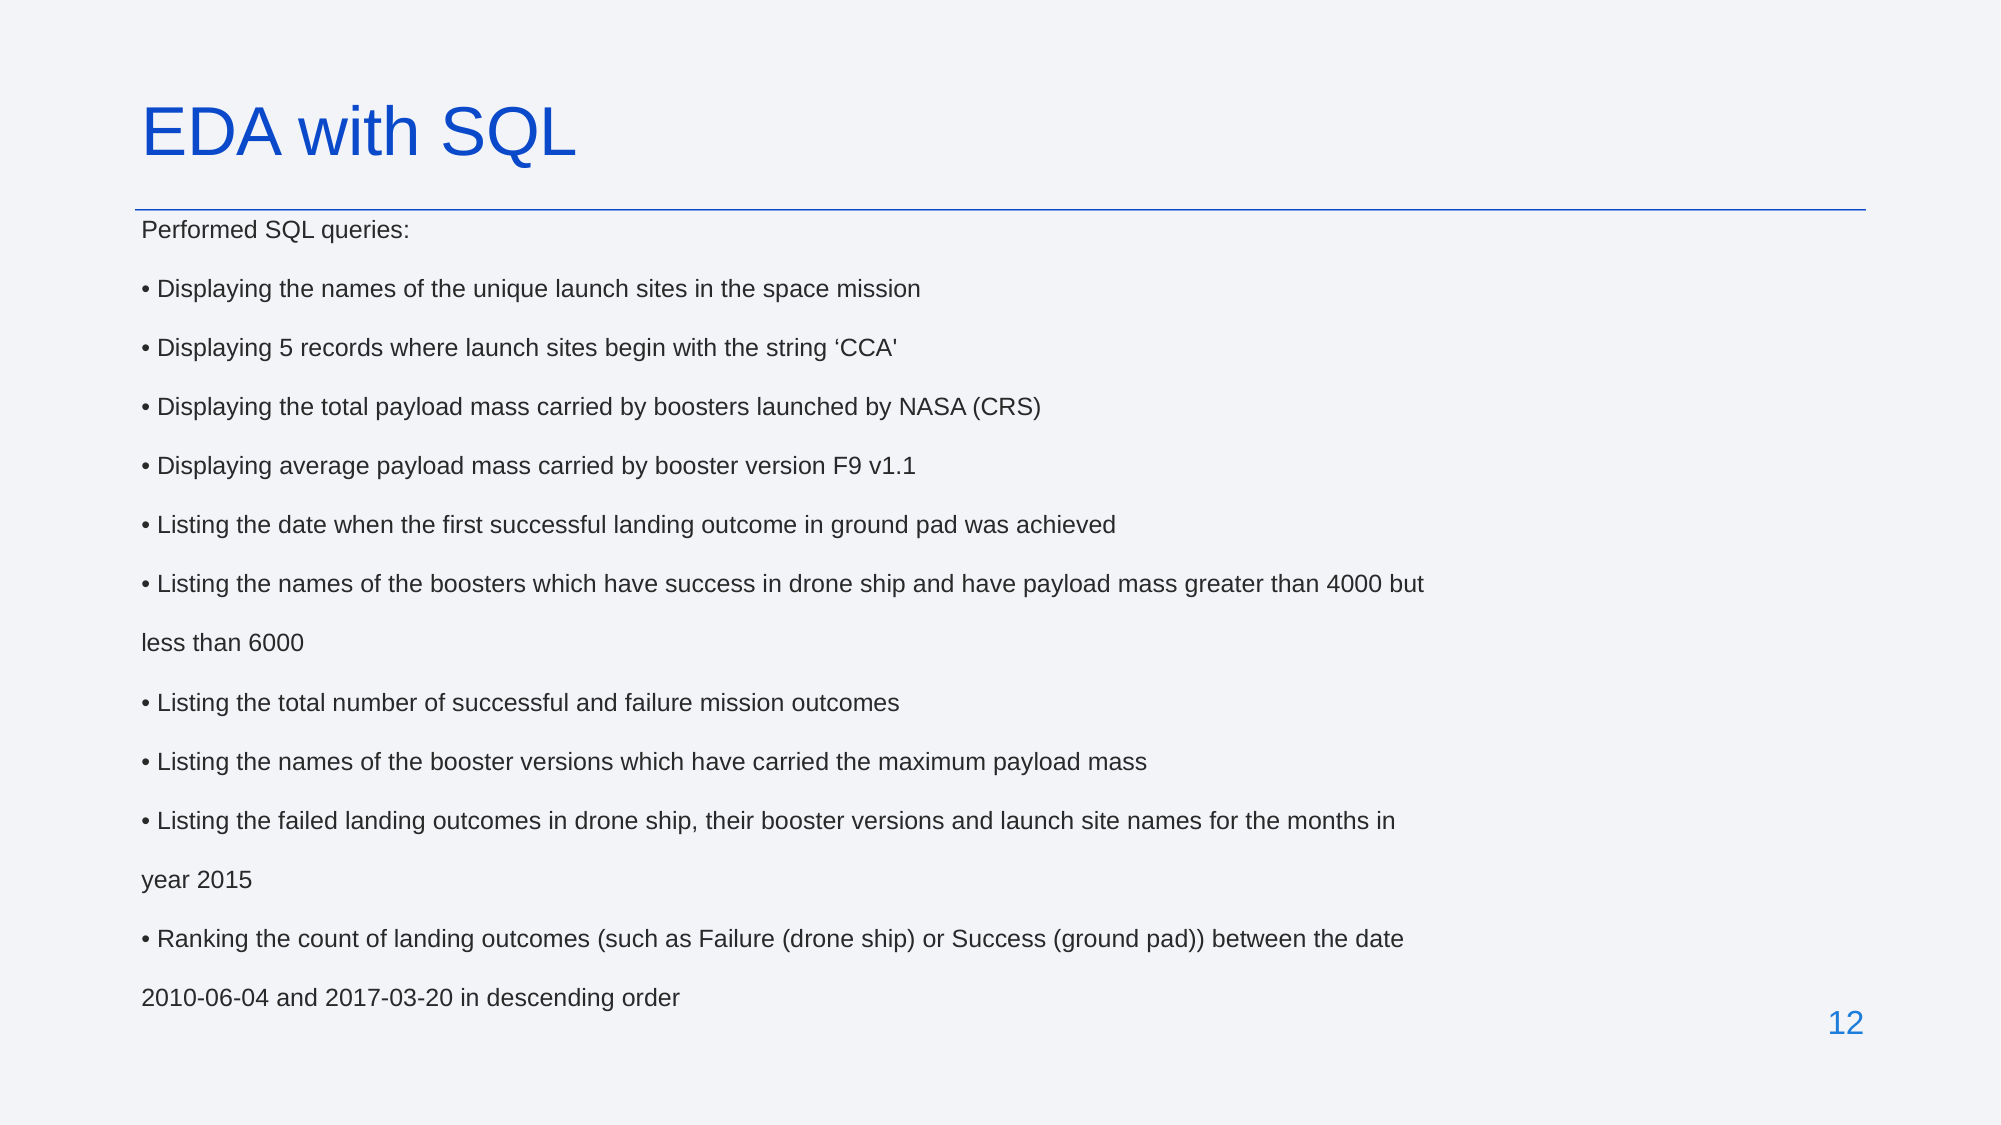

EDA with SQL
Performed SQL queries:
• Displaying the names of the unique launch sites in the space mission
• Displaying 5 records where launch sites begin with the string ‘CCA'
• Displaying the total payload mass carried by boosters launched by NASA (CRS)
• Displaying average payload mass carried by booster version F9 v1.1
• Listing the date when the first successful landing outcome in ground pad was achieved
• Listing the names of the boosters which have success in drone ship and have payload mass greater than 4000 but
less than 6000
• Listing the total number of successful and failure mission outcomes
• Listing the names of the booster versions which have carried the maximum payload mass
• Listing the failed landing outcomes in drone ship, their booster versions and launch site names for the months in
year 2015
• Ranking the count of landing outcomes (such as Failure (drone ship) or Success (ground pad)) between the date
2010-06-04 and 2017-03-20 in descending order

12